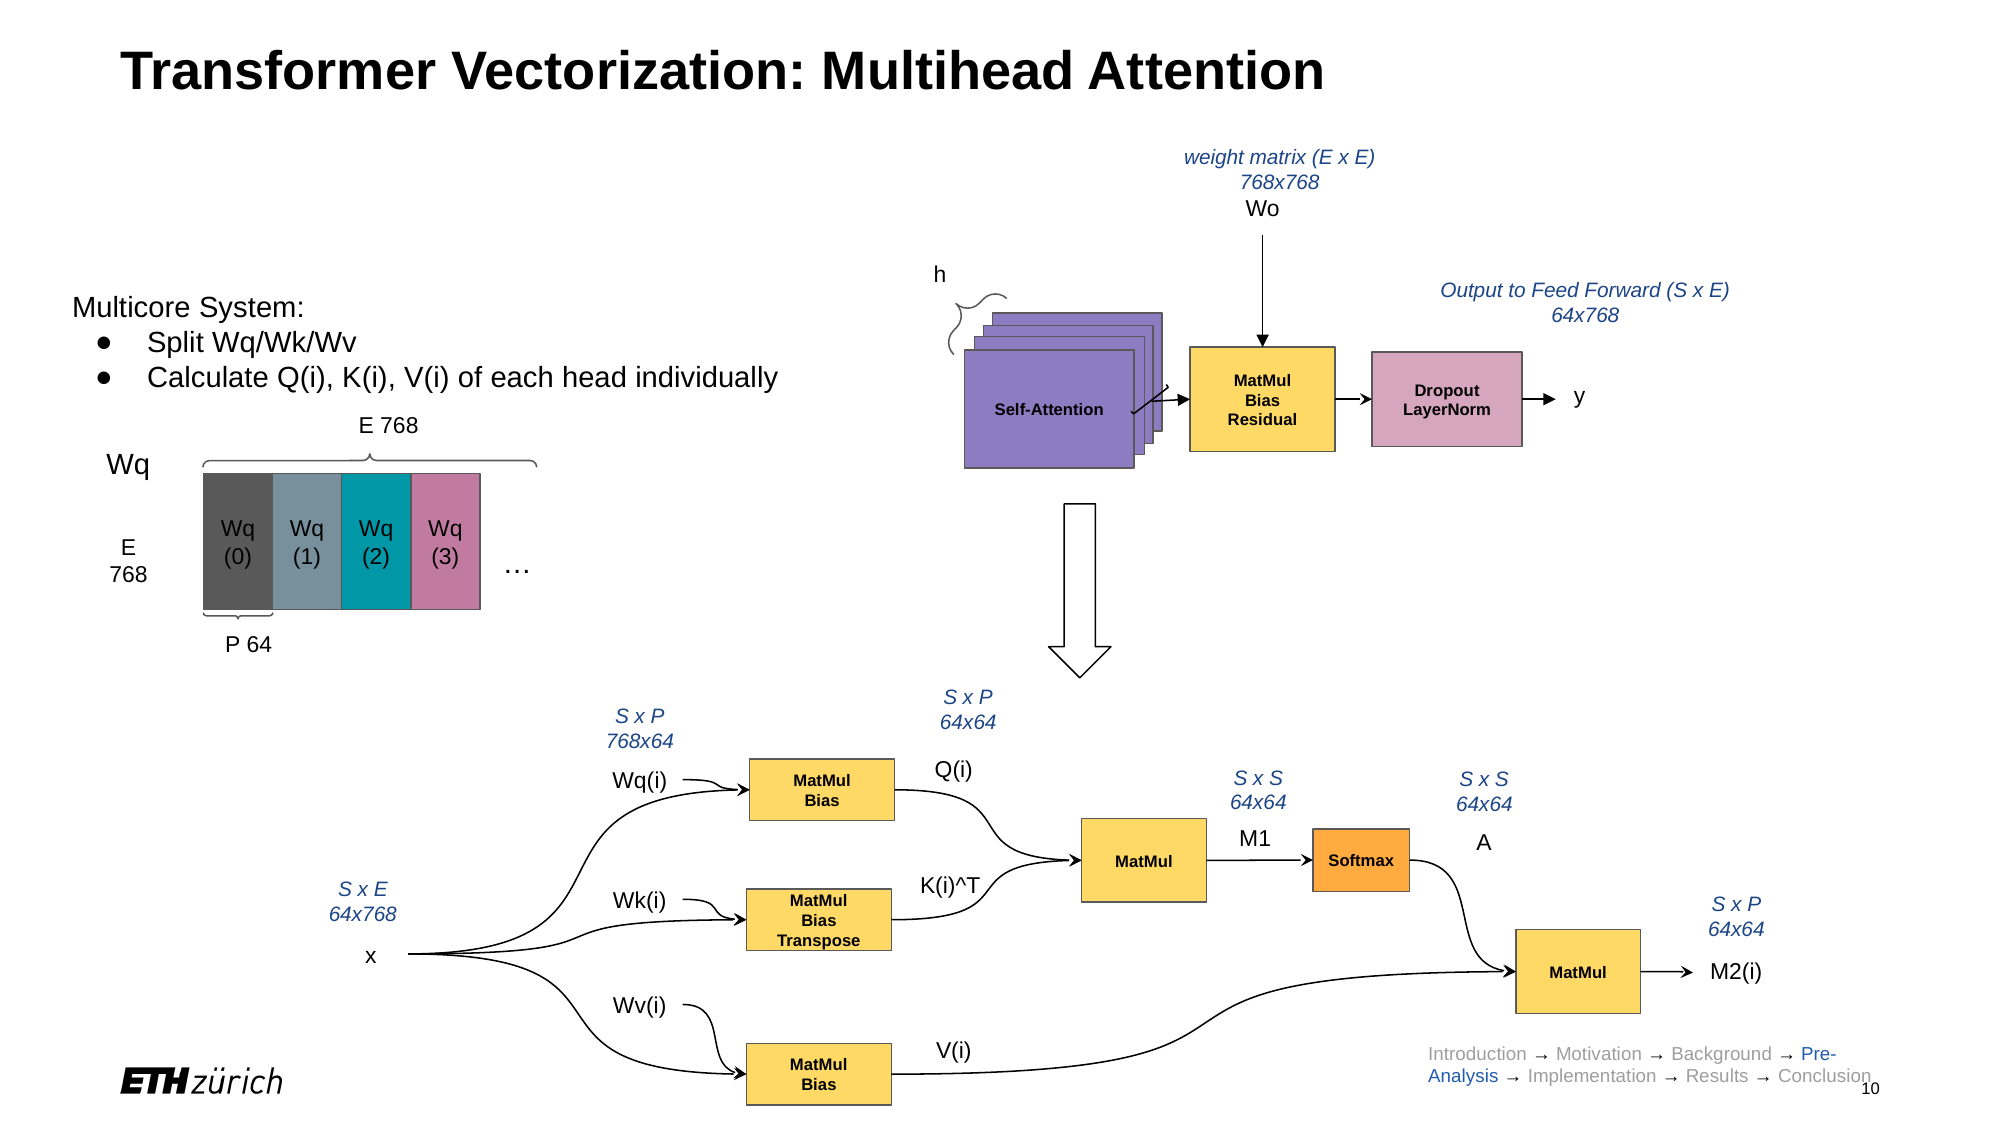

# Transformer Vectorization: Multihead Attention
weight matrix (E x E)
768x768
Wo
h
Output to Feed Forward (S x E)
64x768
Multicore System:
Split Wq/Wk/Wv
Calculate Q(i), K(i), V(i) of each head individually

Self-Attention
Self-Attention
Self-Attention
MatMul
Bias
Residual
Self-Attention
Dropout
LayerNorm
y

E 768
Wq
Wq(0)
Wq(1)
Wq(2)
Wq(3)

E
768
…

P 64
S x P
64x64
S x P
768x64
Q(i)
S x S
64x64
M1
S x S
64x64
Wq(i)
MatMul
Bias
A
MatMul
Softmax
K(i)^T
S x E
64x768
Wk(i)
S x P
64x64
MatMul
Bias
Transpose
x
MatMul
M2(i)
Wv(i)
V(i)
Introduction → Motivation → Background → Pre-Analysis → Implementation → Results → Conclusion
MatMul
Bias
10